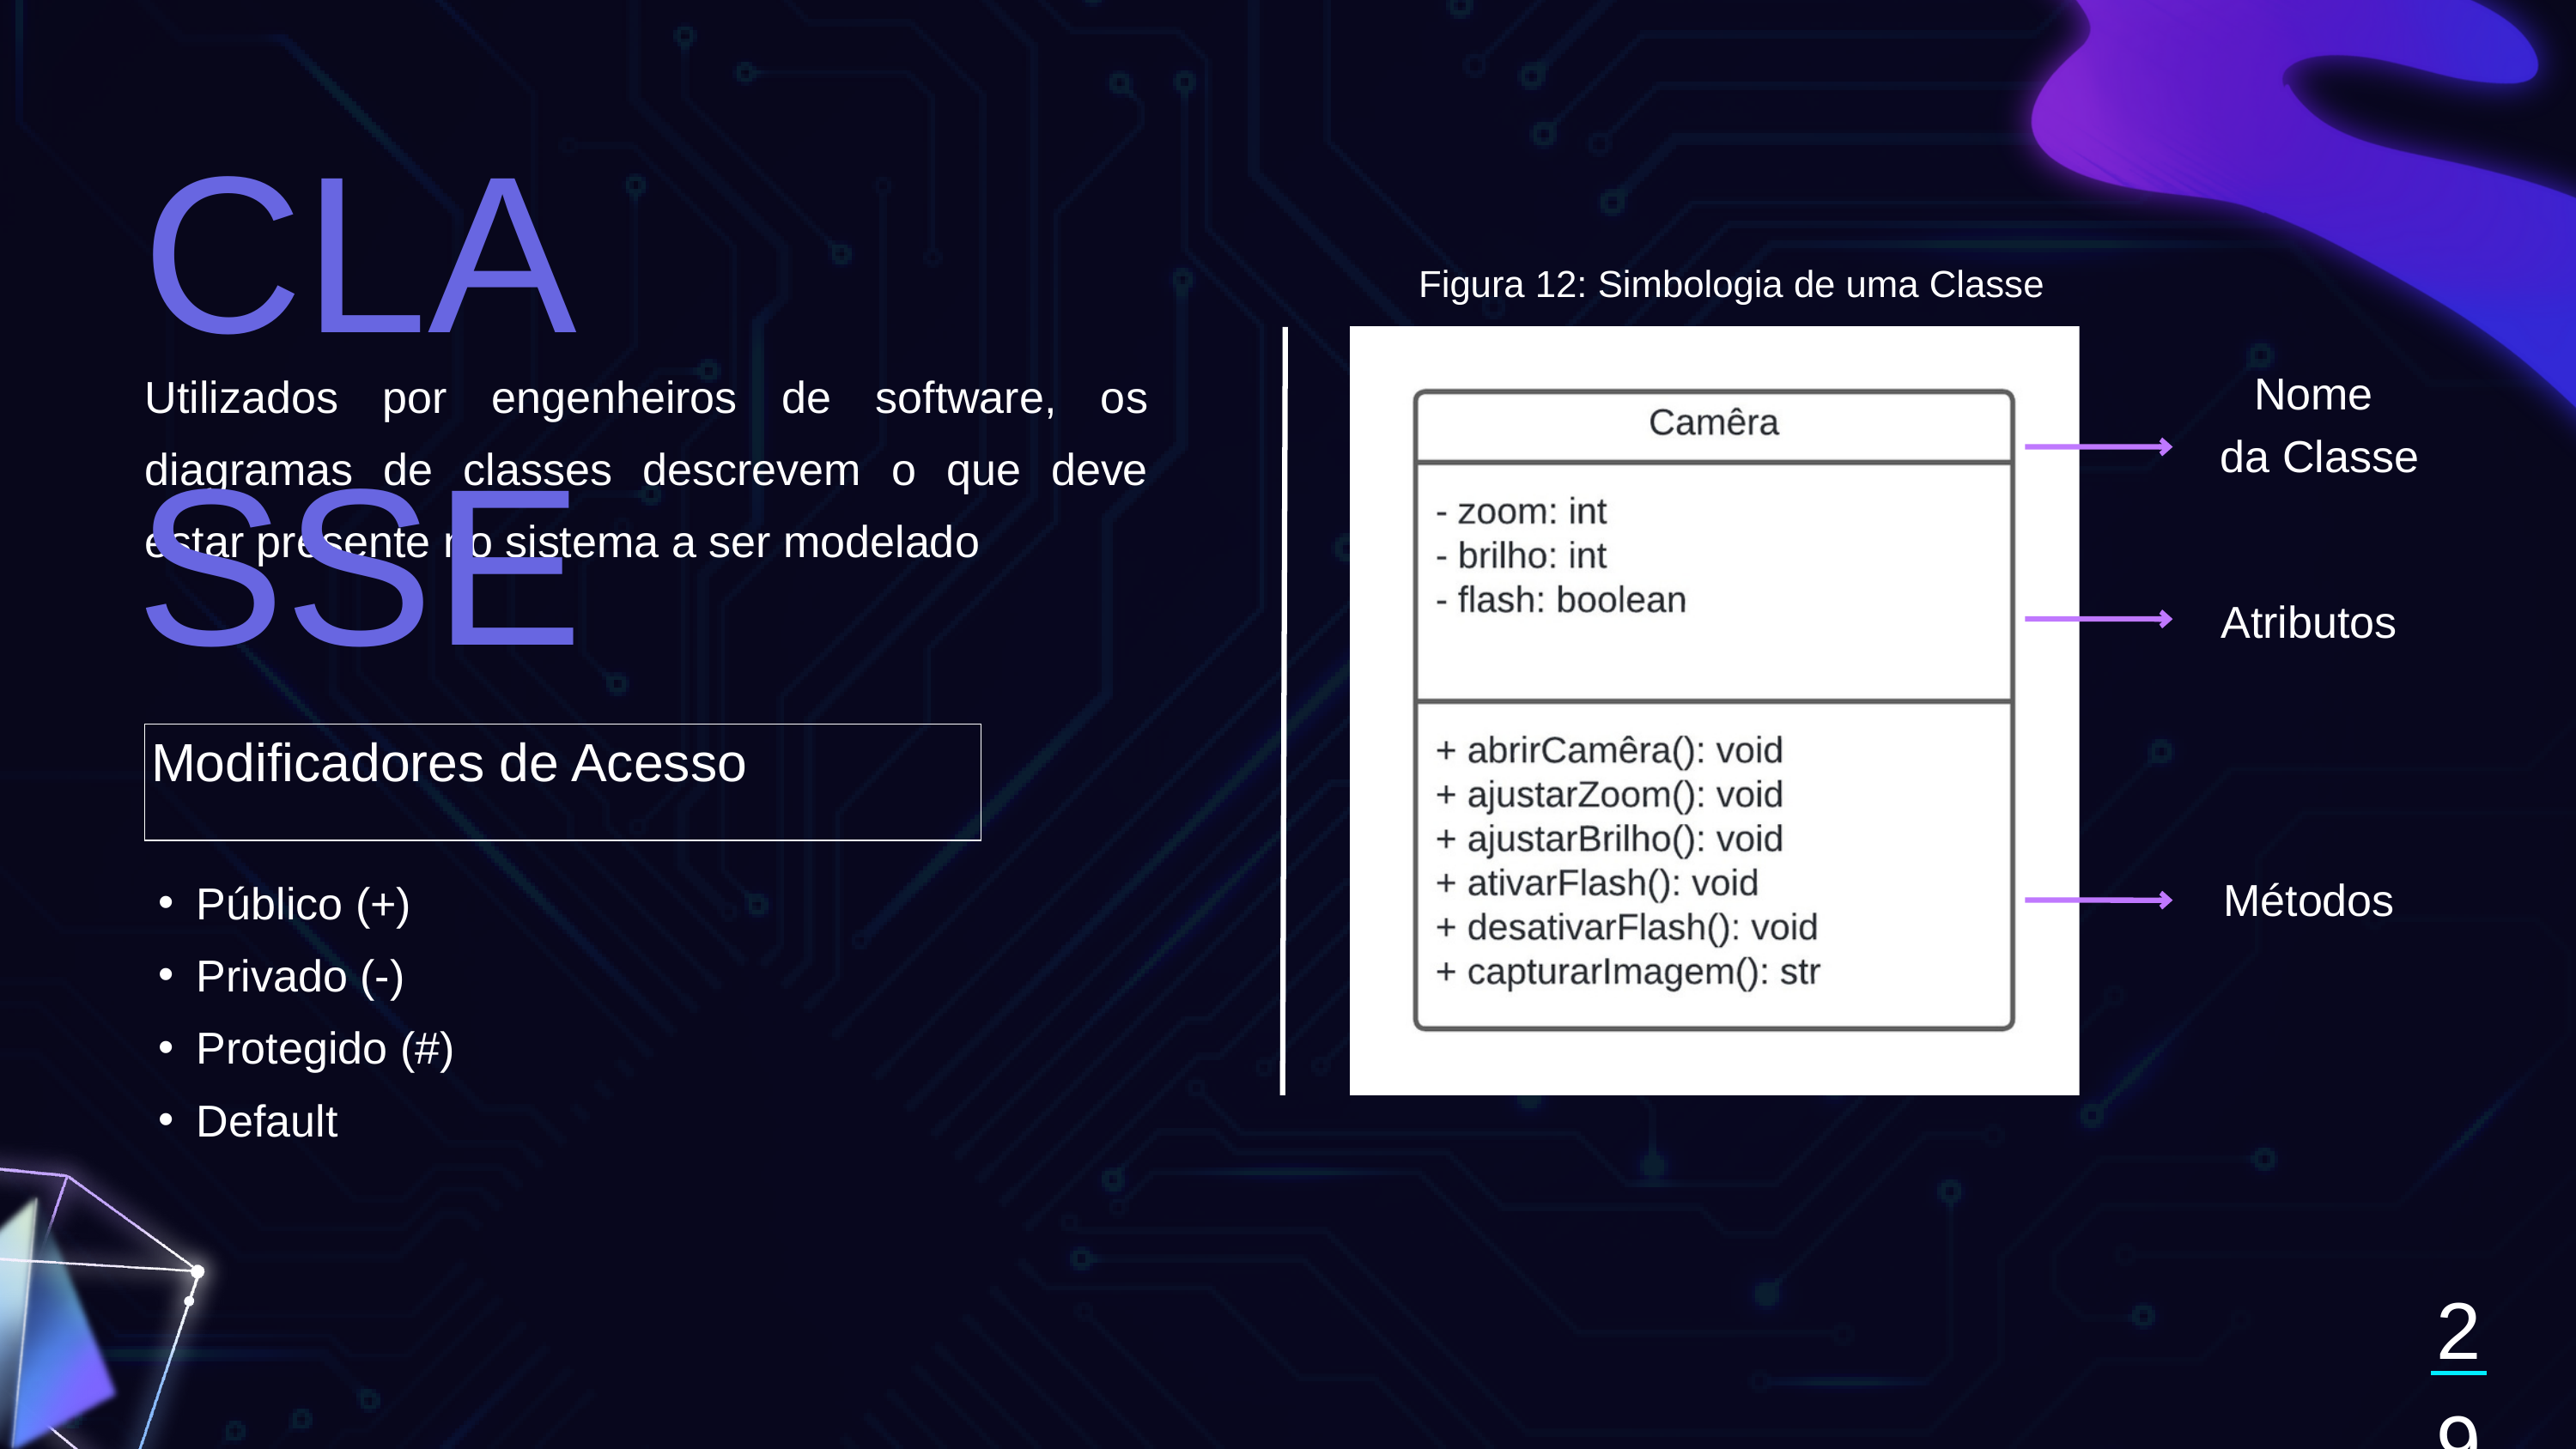

CLASSE
Figura 12: Simbologia de uma Classe

Utilizados por engenheiros de software, os diagramas de classes descrevem o que deve estar presente no sistema a ser modelado
Nome
da Classe

Atributos

Modificadores de Acesso
Público (+)
Privado (-)
Protegido (#)
Default

Métodos

29